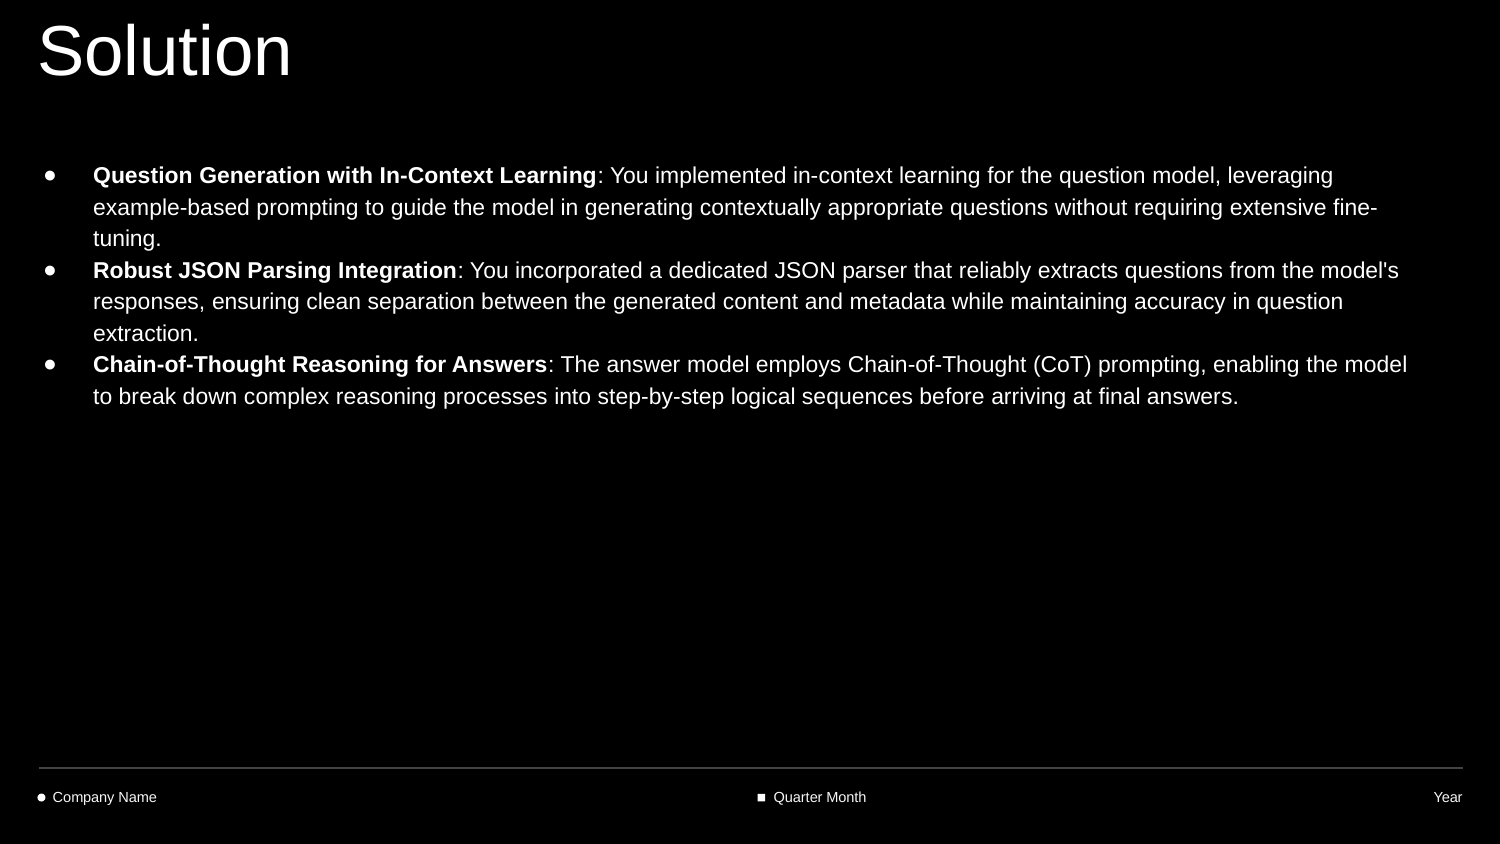

# Solution
Question Generation with In-Context Learning: You implemented in-context learning for the question model, leveraging example-based prompting to guide the model in generating contextually appropriate questions without requiring extensive fine-tuning.
Robust JSON Parsing Integration: You incorporated a dedicated JSON parser that reliably extracts questions from the model's responses, ensuring clean separation between the generated content and metadata while maintaining accuracy in question extraction.
Chain-of-Thought Reasoning for Answers: The answer model employs Chain-of-Thought (CoT) prompting, enabling the model to break down complex reasoning processes into step-by-step logical sequences before arriving at final answers.

Company Name
Quarter Month
Year